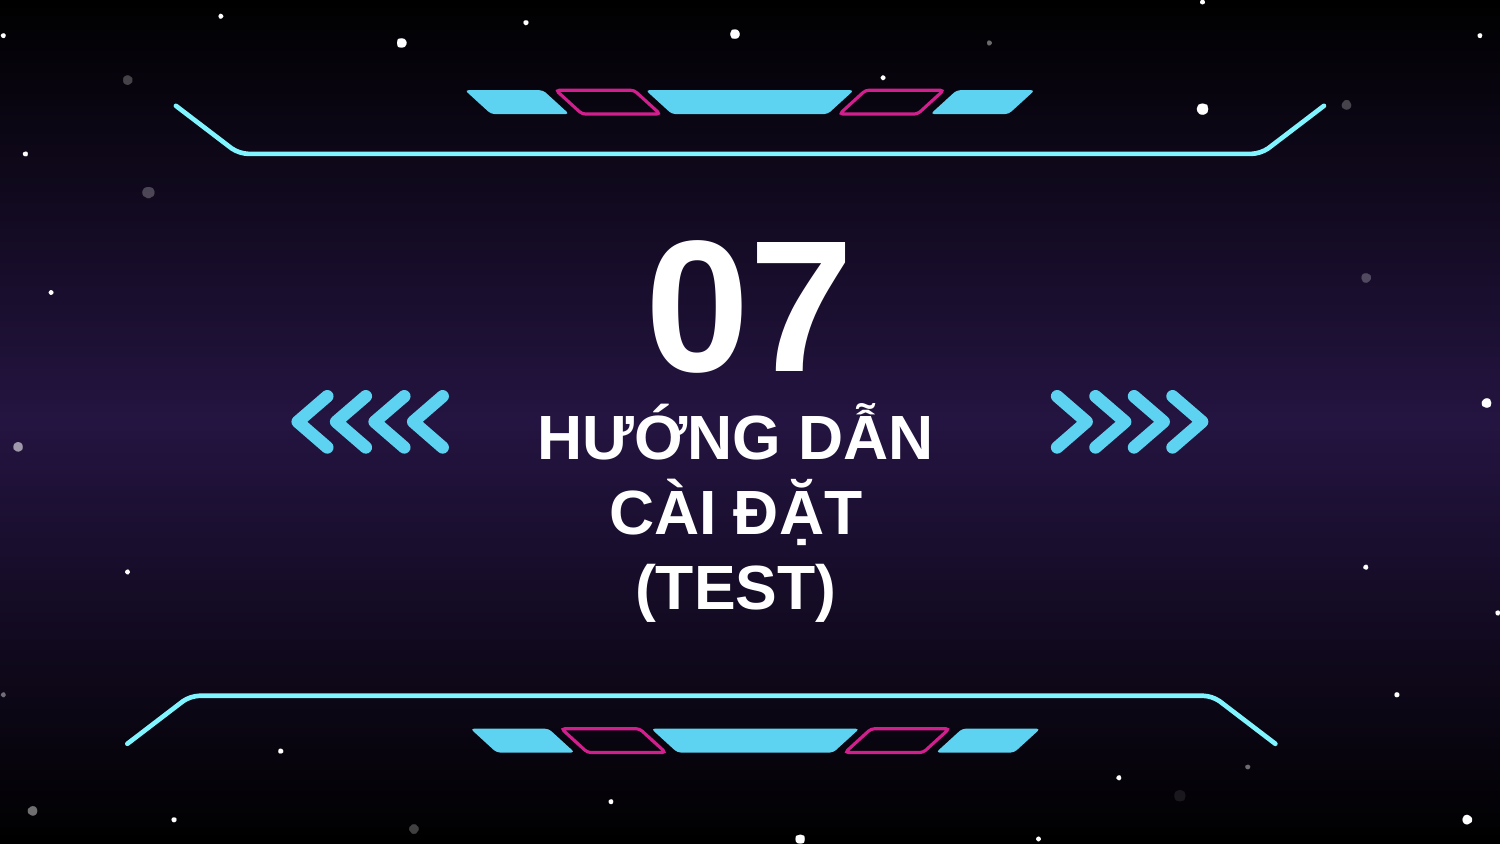

07
# HƯỚNG DẪN CÀI ĐẶT (TEST)